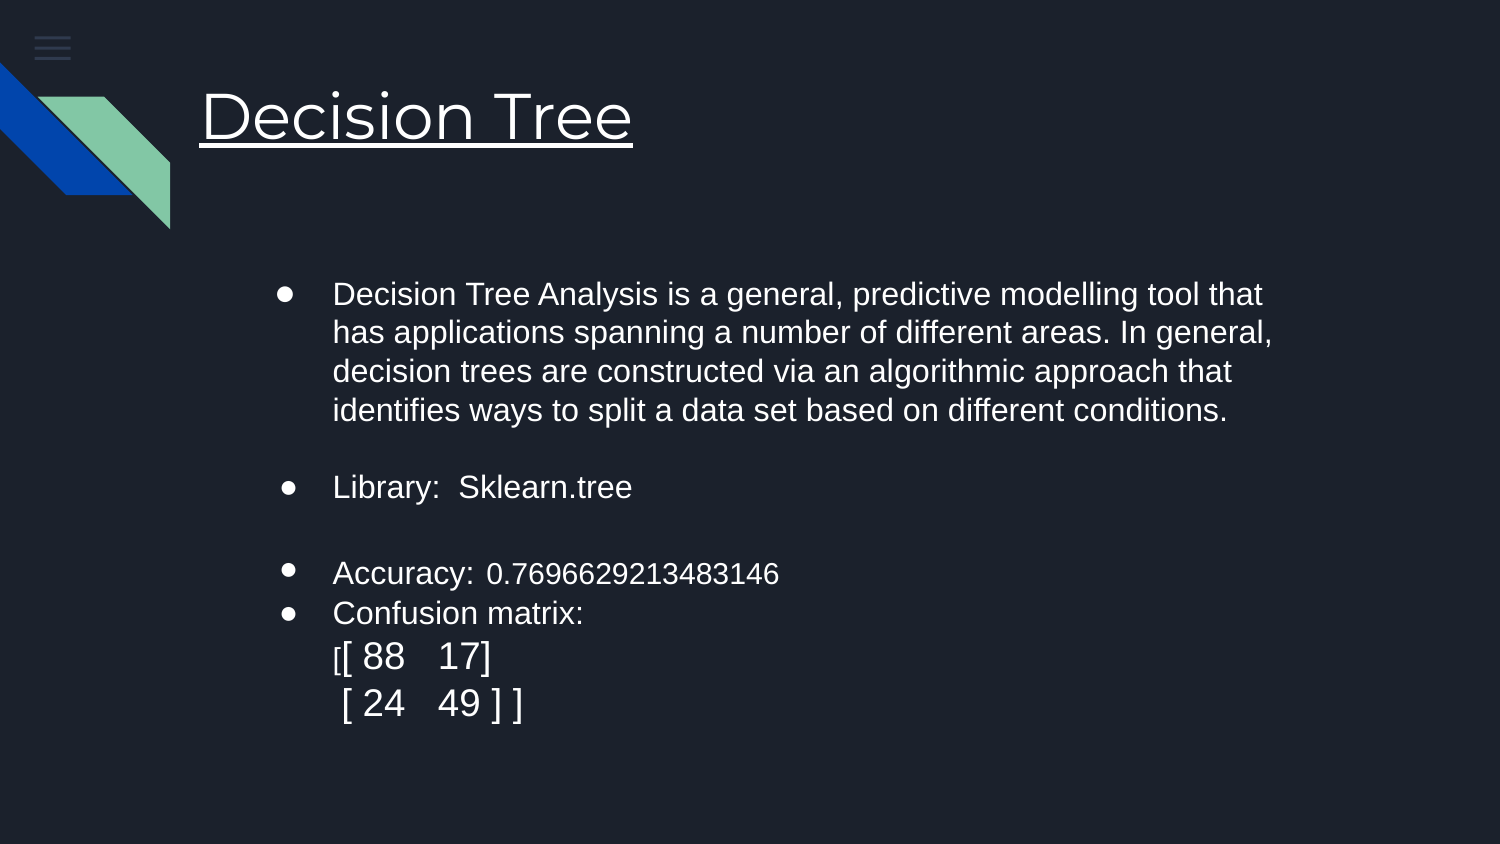

# Decision Tree

Decision Tree Analysis is a general, predictive modelling tool that has applications spanning a number of different areas. In general, decision trees are constructed via an algorithmic approach that identifies ways to split a data set based on different conditions.

Library:  Sklearn.tree

Accuracy: 0.7696629213483146
Confusion matrix:
[[ 88   17]
       [ 24   49 ] ]